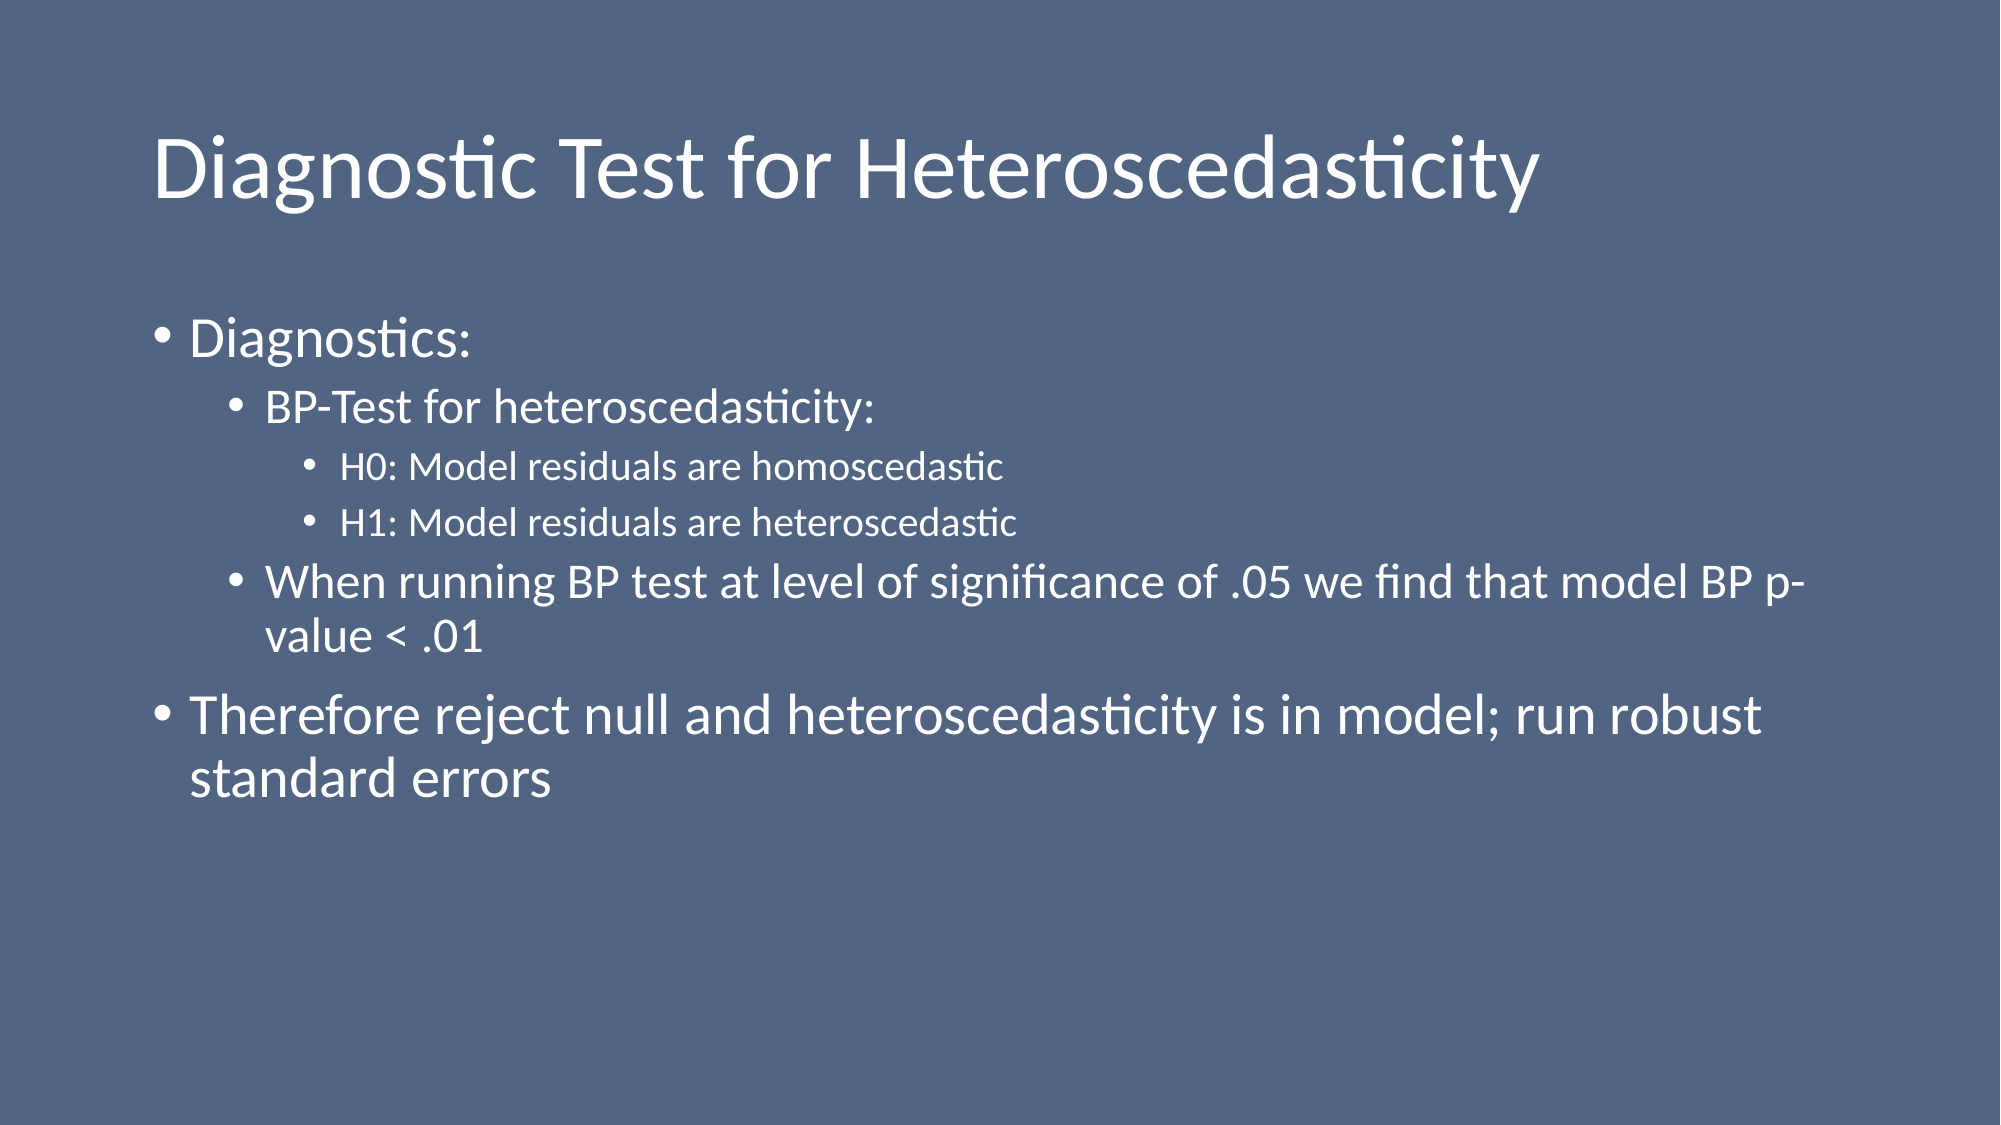

# Diagnostic Test for Heteroscedasticity
Diagnostics:
BP-Test for heteroscedasticity:
H0: Model residuals are homoscedastic
H1: Model residuals are heteroscedastic
When running BP test at level of significance of .05 we find that model BP p-value < .01
Therefore reject null and heteroscedasticity is in model; run robust standard errors